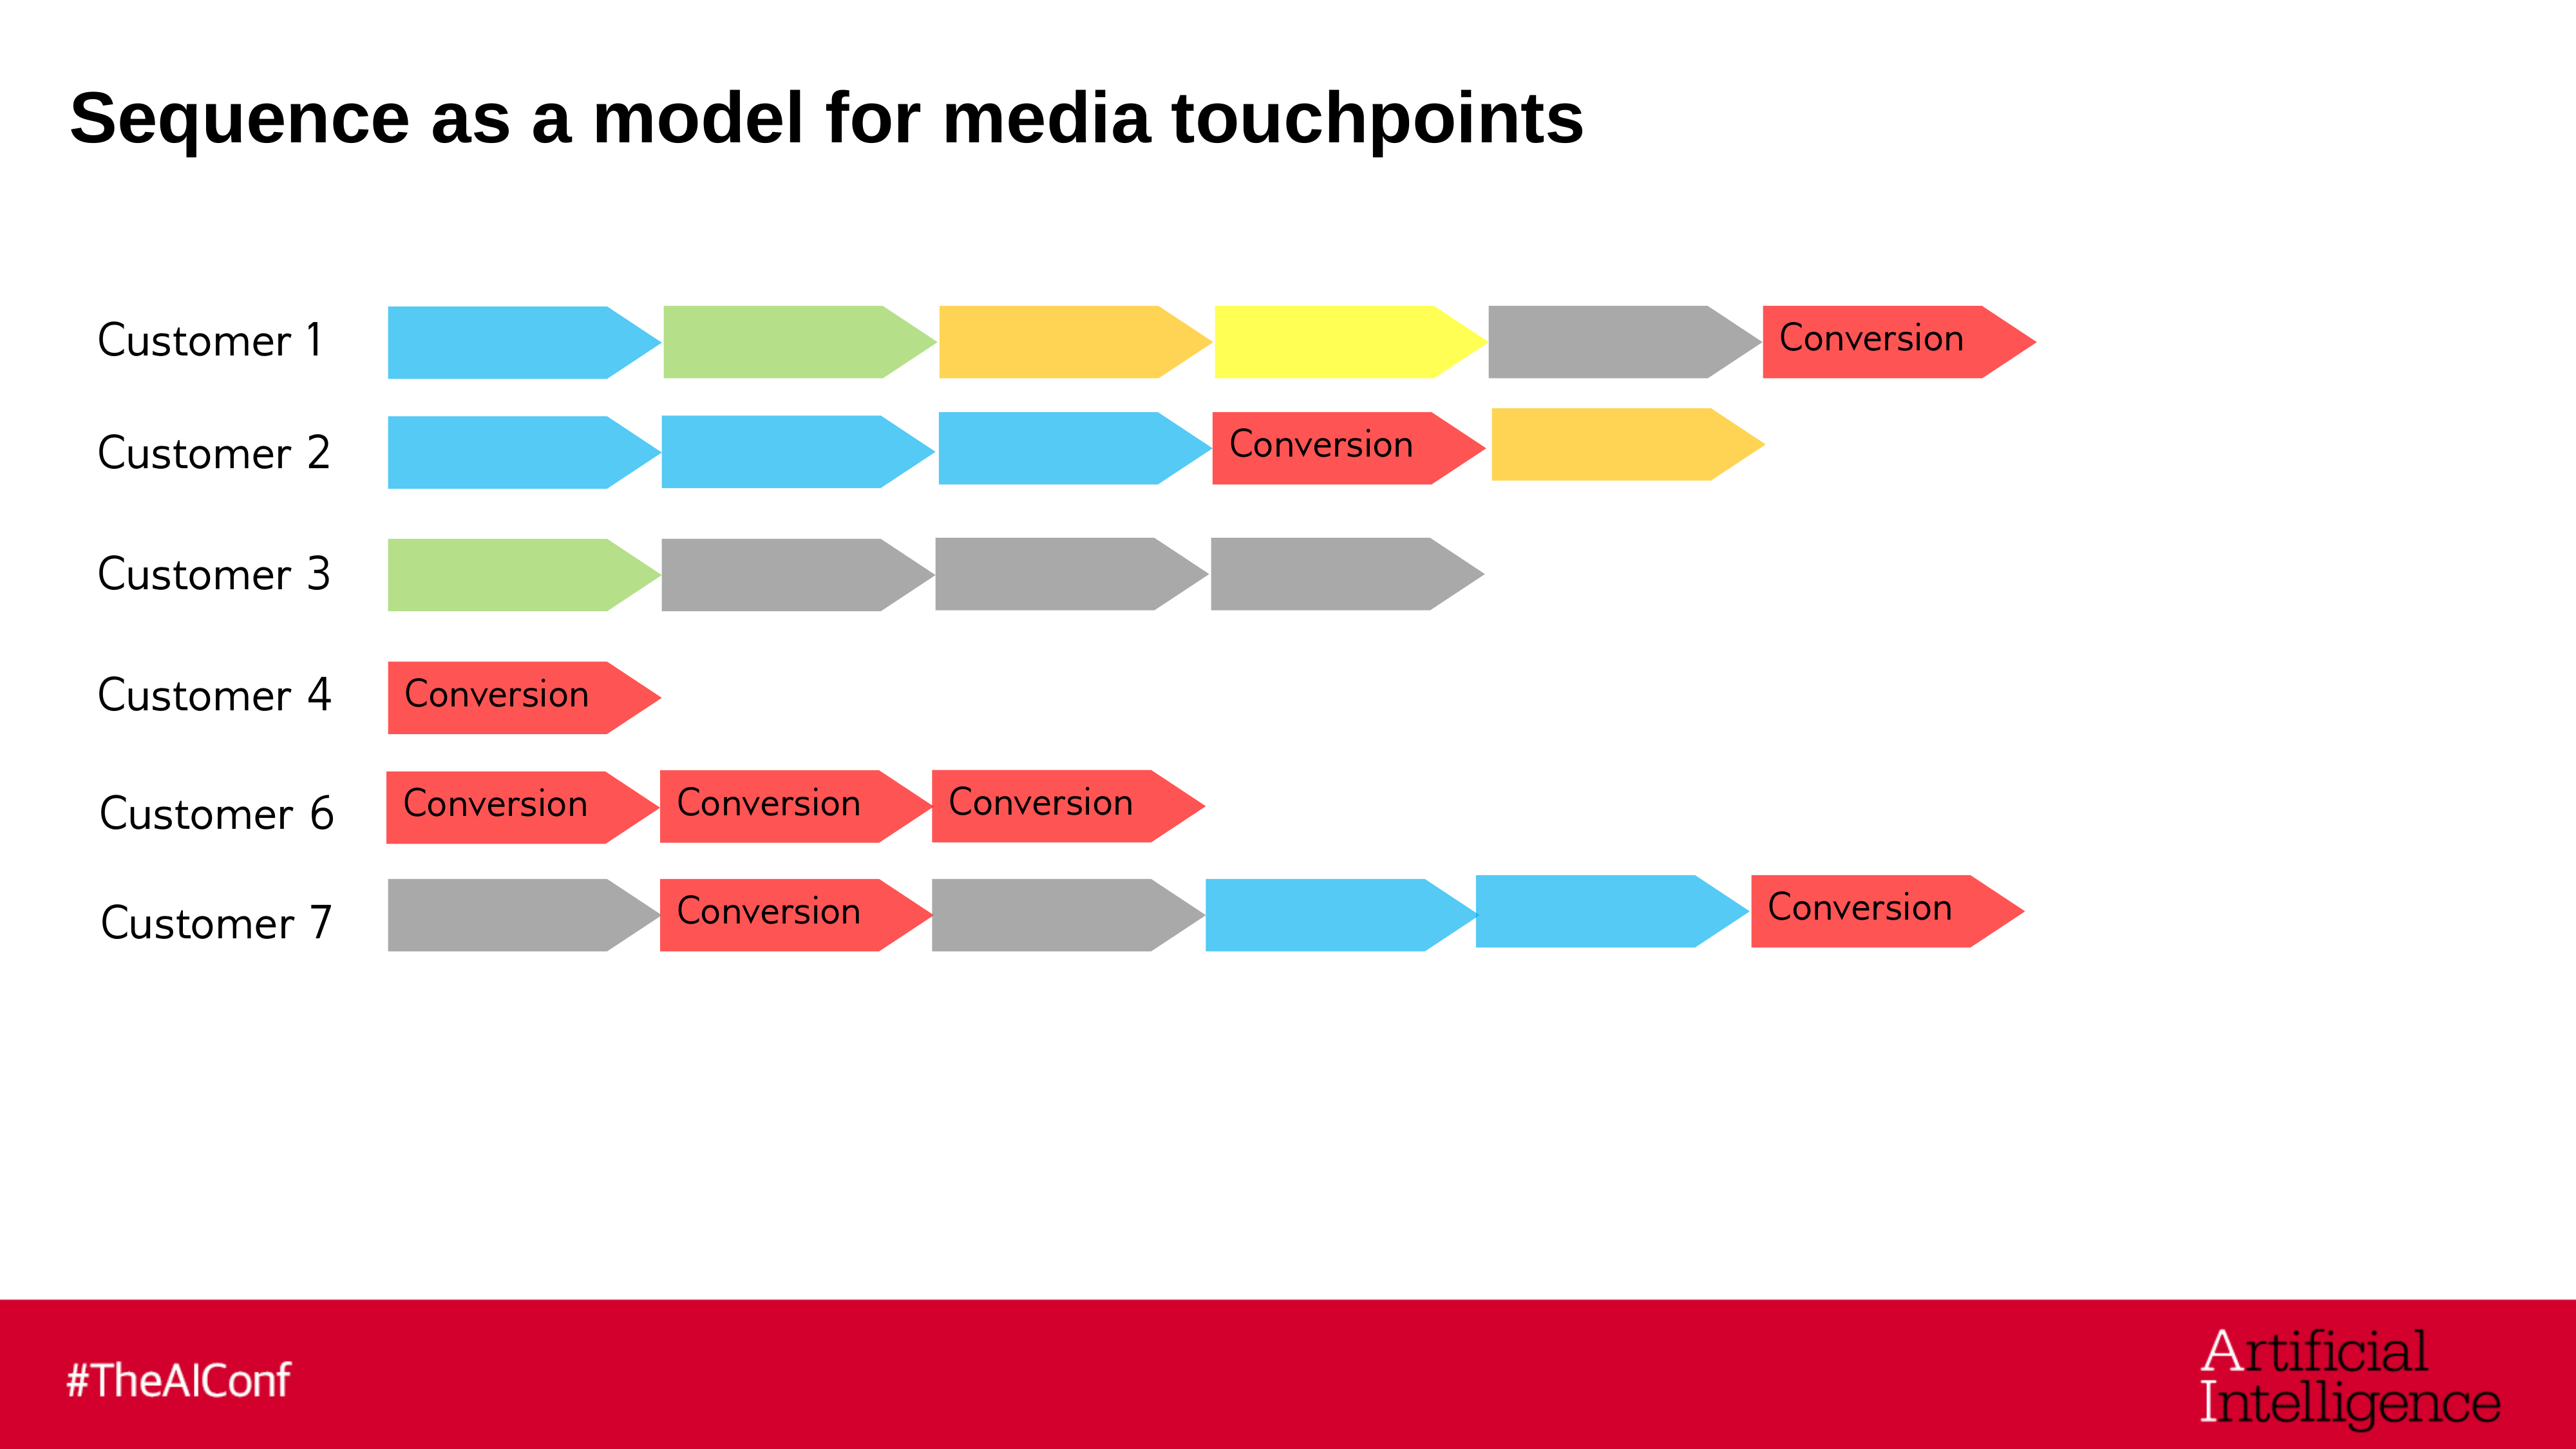

# Sequence as a model for media touchpoints

Conversion

Customer 1

Conversion

Customer 2

Customer 3
Conversion
Customer 4
Conversion
Conversion
Conversion

Conversion
Customer 6

Conversion

Customer 7